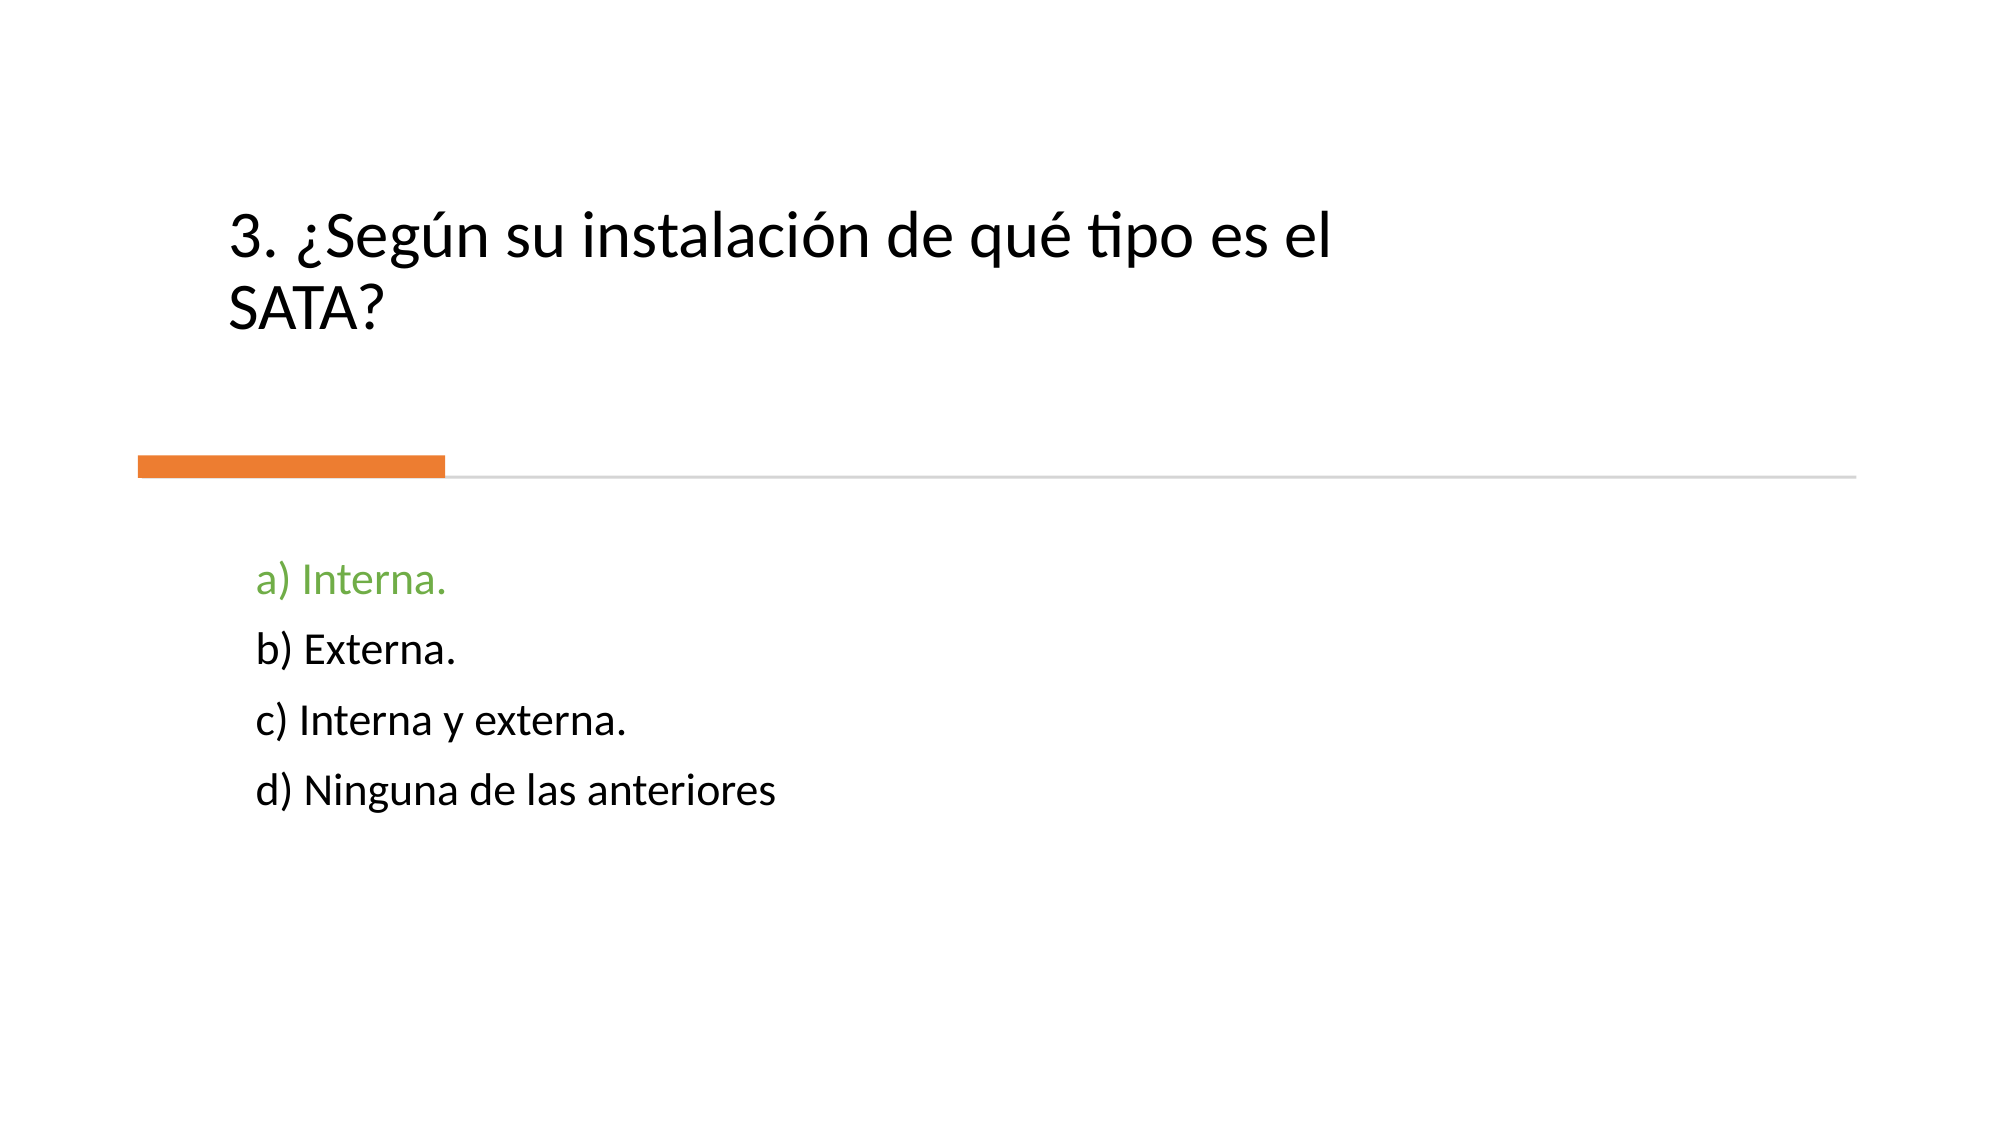

3. ¿Según su instalación de qué tipo es el SATA?

          a) Interna.
          b) Externa.
          c) Interna y externa.
          d) Ninguna de las anteriores